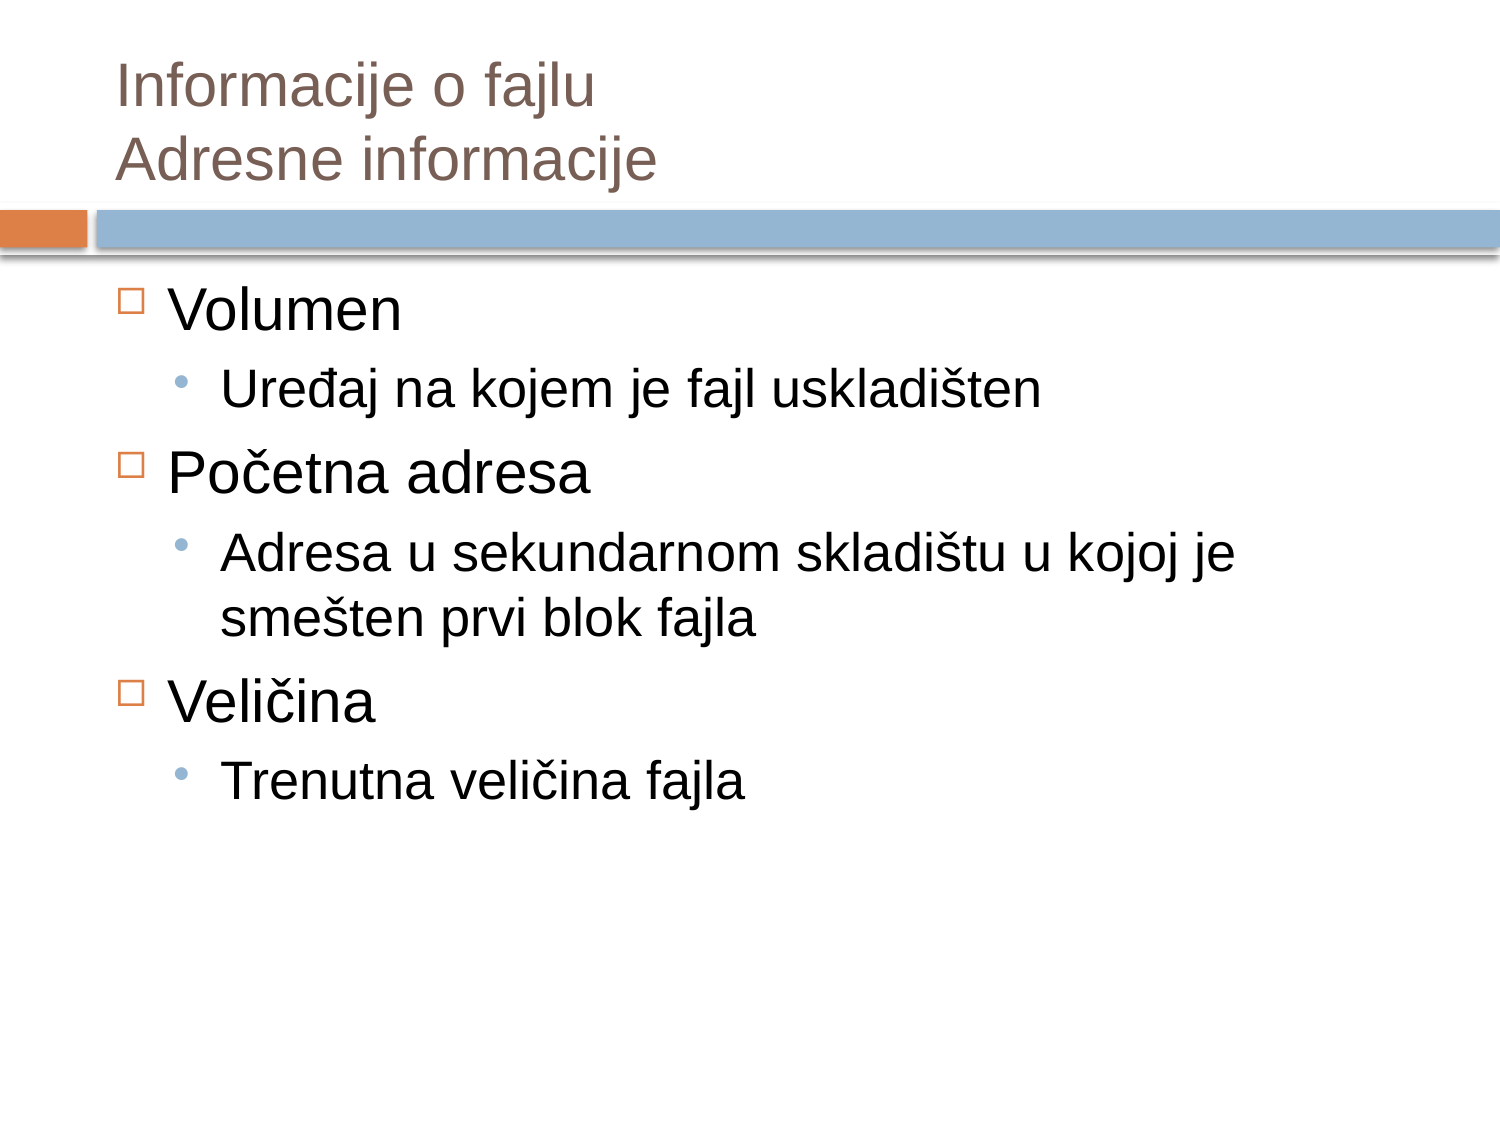

# Informacije o fajlu Adresne informacije
Volumen
Uređaj na kojem je fajl uskladišten
Početna adresa
Adresa u sekundarnom skladištu u kojoj je smešten prvi blok fajla
Veličina
Trenutna veličina fajla